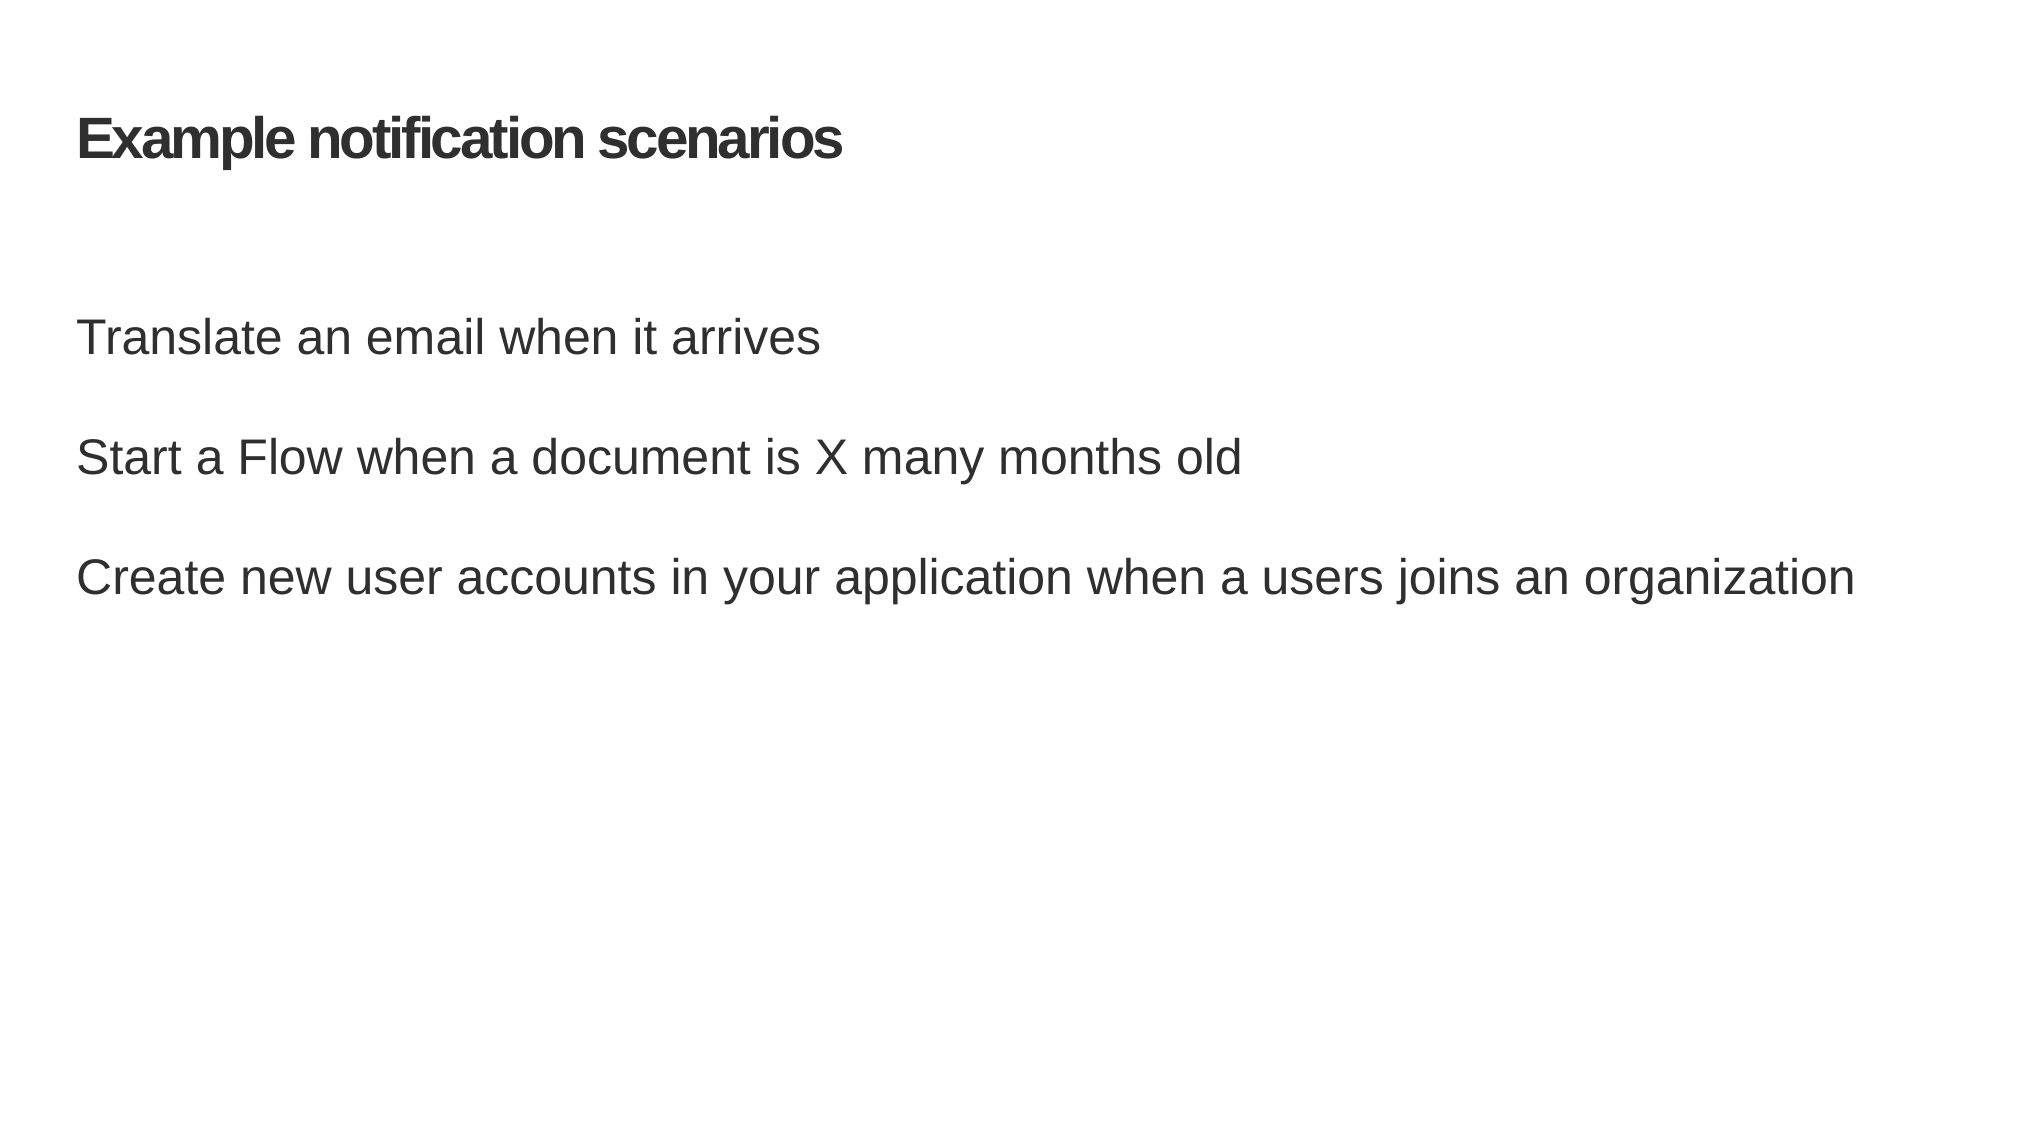

# Example notification scenarios
Translate an email when it arrives

Start a Flow when a document is X many months old

Create new user accounts in your application when a users joins an organization